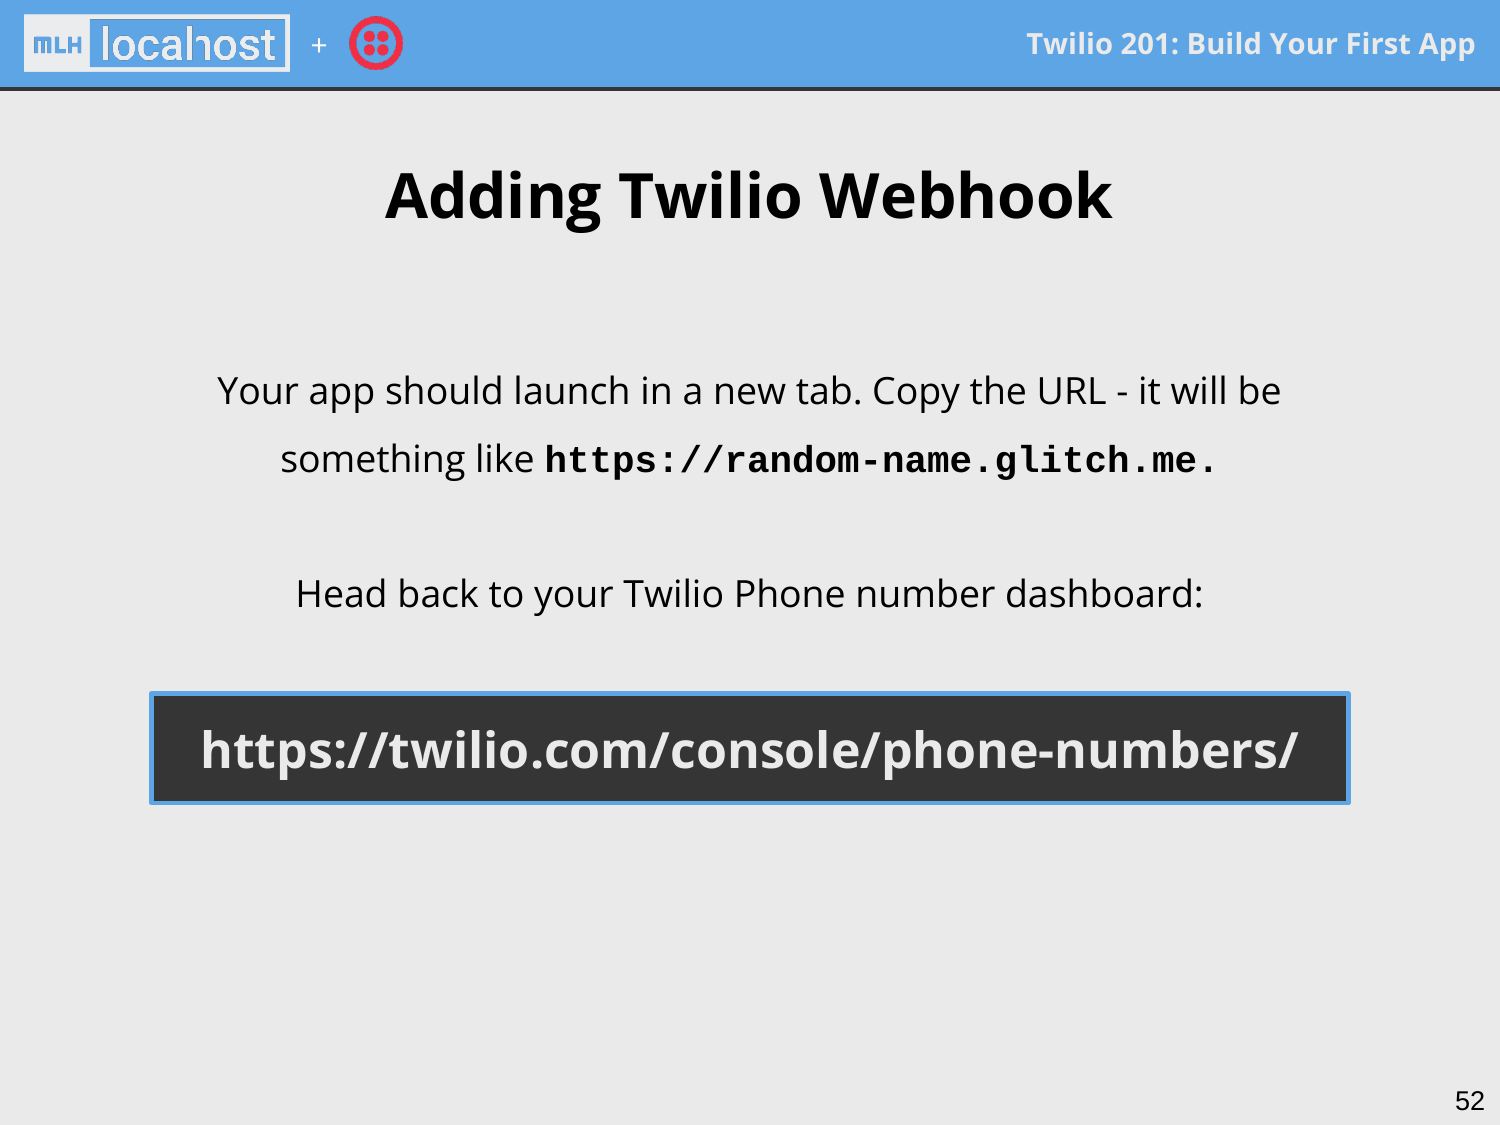

# Adding Twilio Webhook
Your app should launch in a new tab. Copy the URL - it will be something like https://random-name.glitch.me.

Head back to your Twilio Phone number dashboard:
https://twilio.com/console/phone-numbers/